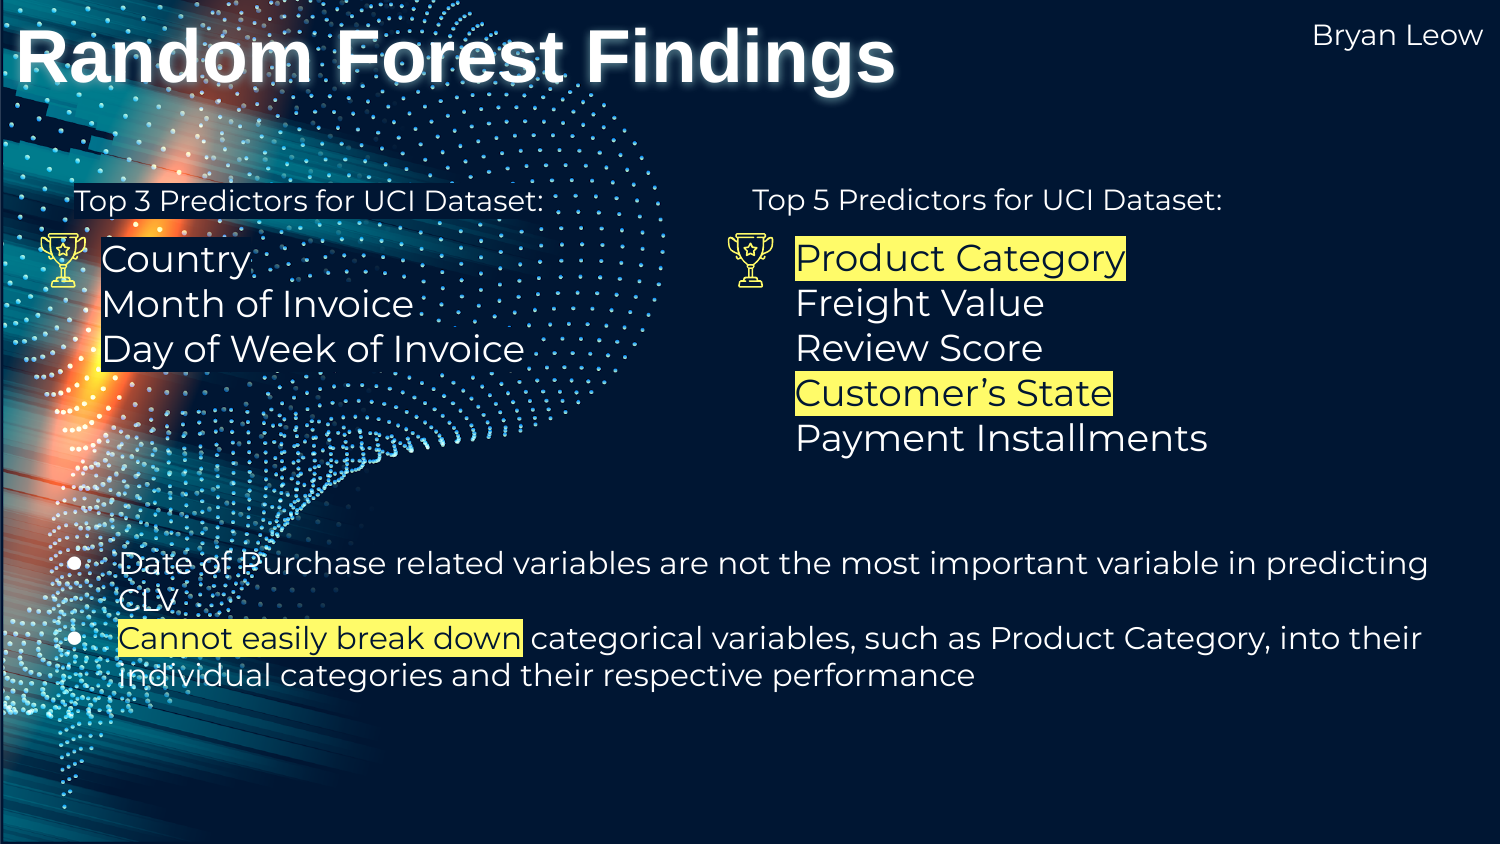

# Random Forest Findings
Bryan Leow
Top 5 Predictors for UCI Dataset:
Top 3 Predictors for UCI Dataset:
Product Category
Freight Value
Review Score
Customer’s State
Payment Installments
Country
Month of Invoice
Day of Week of Invoice

Date of Purchase related variables are not the most important variable in predicting CLV
Cannot easily break down categorical variables, such as Product Category, into their individual categories and their respective performance